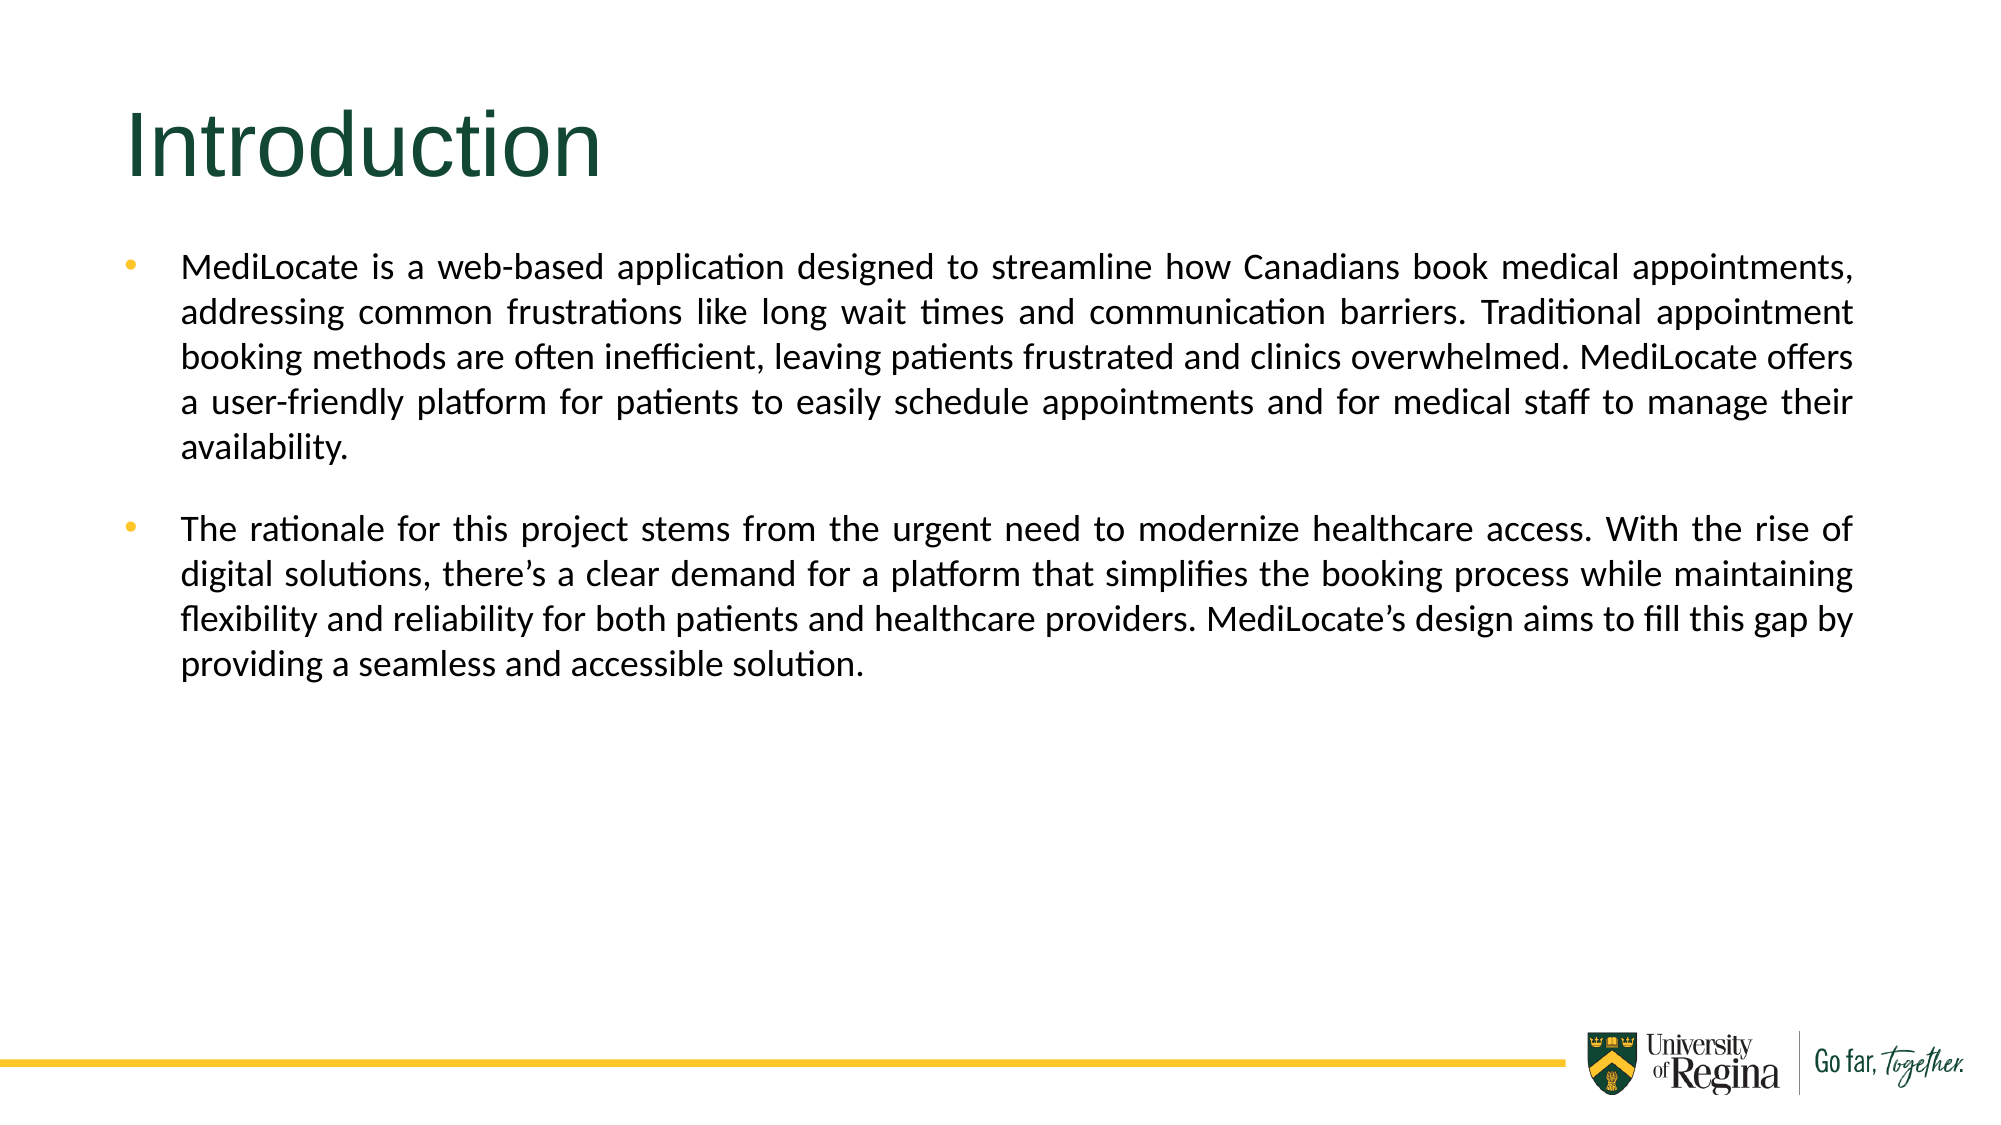

Introduction
MediLocate is a web-based application designed to streamline how Canadians book medical appointments, addressing common frustrations like long wait times and communication barriers. Traditional appointment booking methods are often inefficient, leaving patients frustrated and clinics overwhelmed. MediLocate offers a user-friendly platform for patients to easily schedule appointments and for medical staff to manage their availability.
The rationale for this project stems from the urgent need to modernize healthcare access. With the rise of digital solutions, there’s a clear demand for a platform that simplifies the booking process while maintaining flexibility and reliability for both patients and healthcare providers. MediLocate’s design aims to fill this gap by providing a seamless and accessible solution.